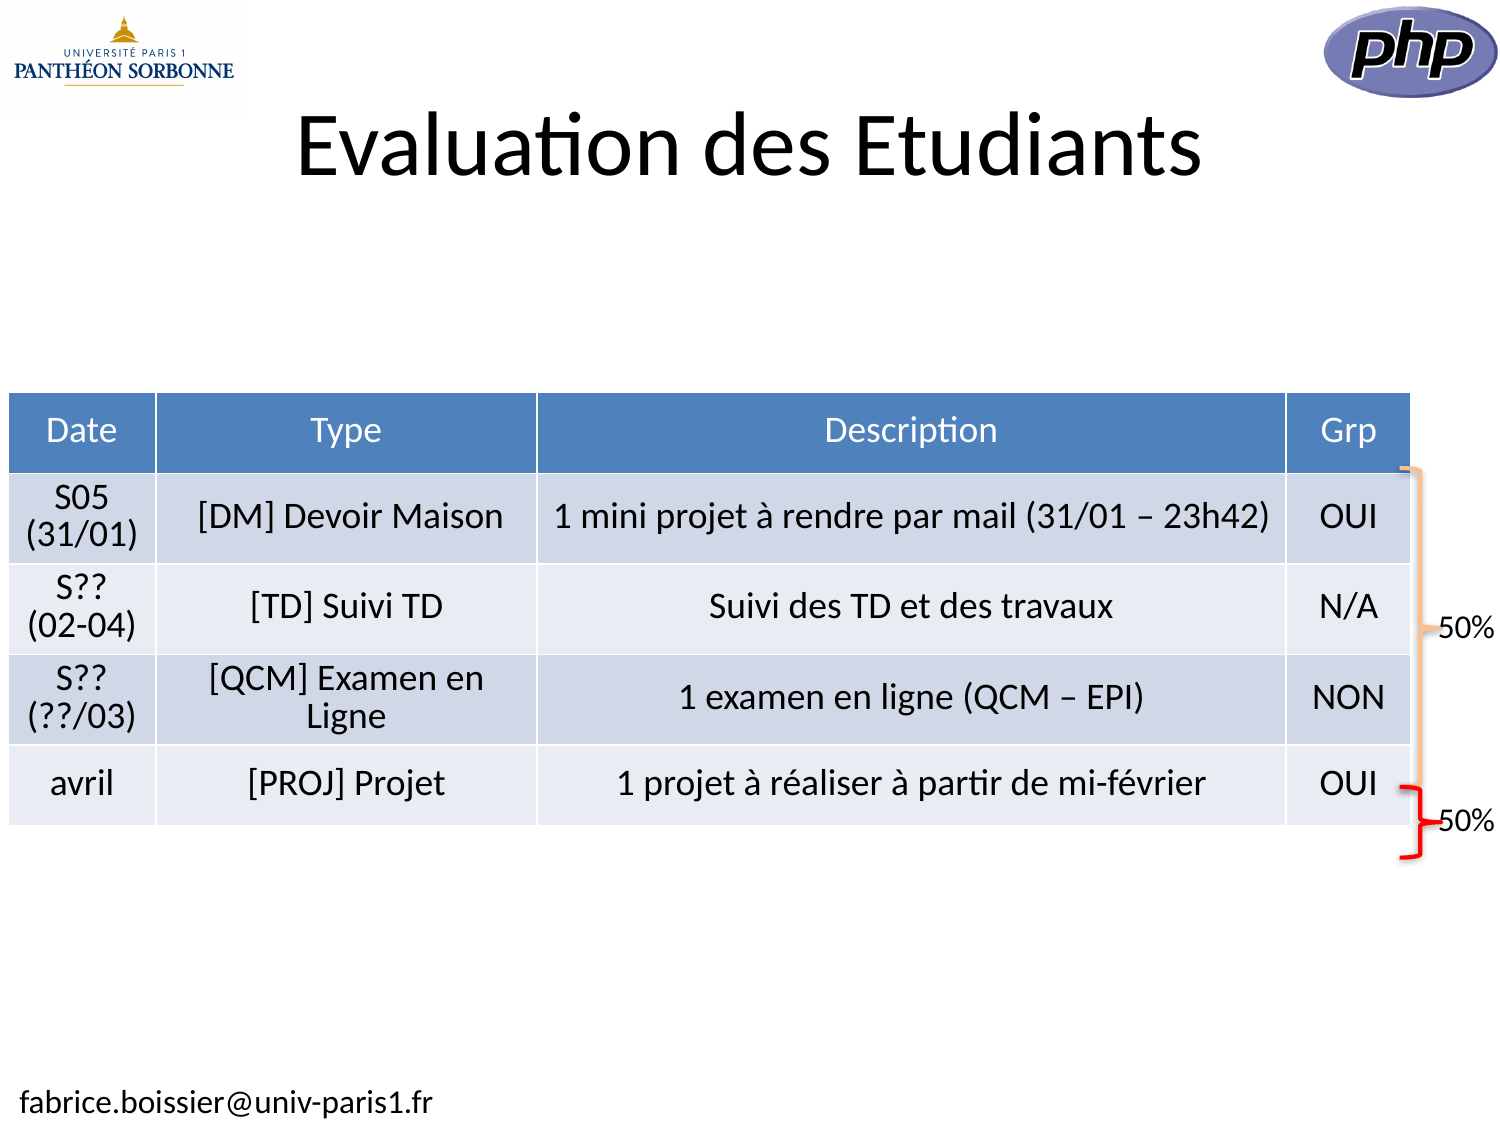

# Evaluation des Etudiants
| Date | Type | Description | Grp |
| --- | --- | --- | --- |
| S05 (31/01) | [DM] Devoir Maison | 1 mini projet à rendre par mail (31/01 – 23h42) | OUI |
| S?? (02-04) | [TD] Suivi TD | Suivi des TD et des travaux | N/A |
| S?? (??/03) | [QCM] Examen en Ligne | 1 examen en ligne (QCM – EPI) | NON |
| avril | [PROJ] Projet | 1 projet à réaliser à partir de mi-février | OUI |

50%

50%